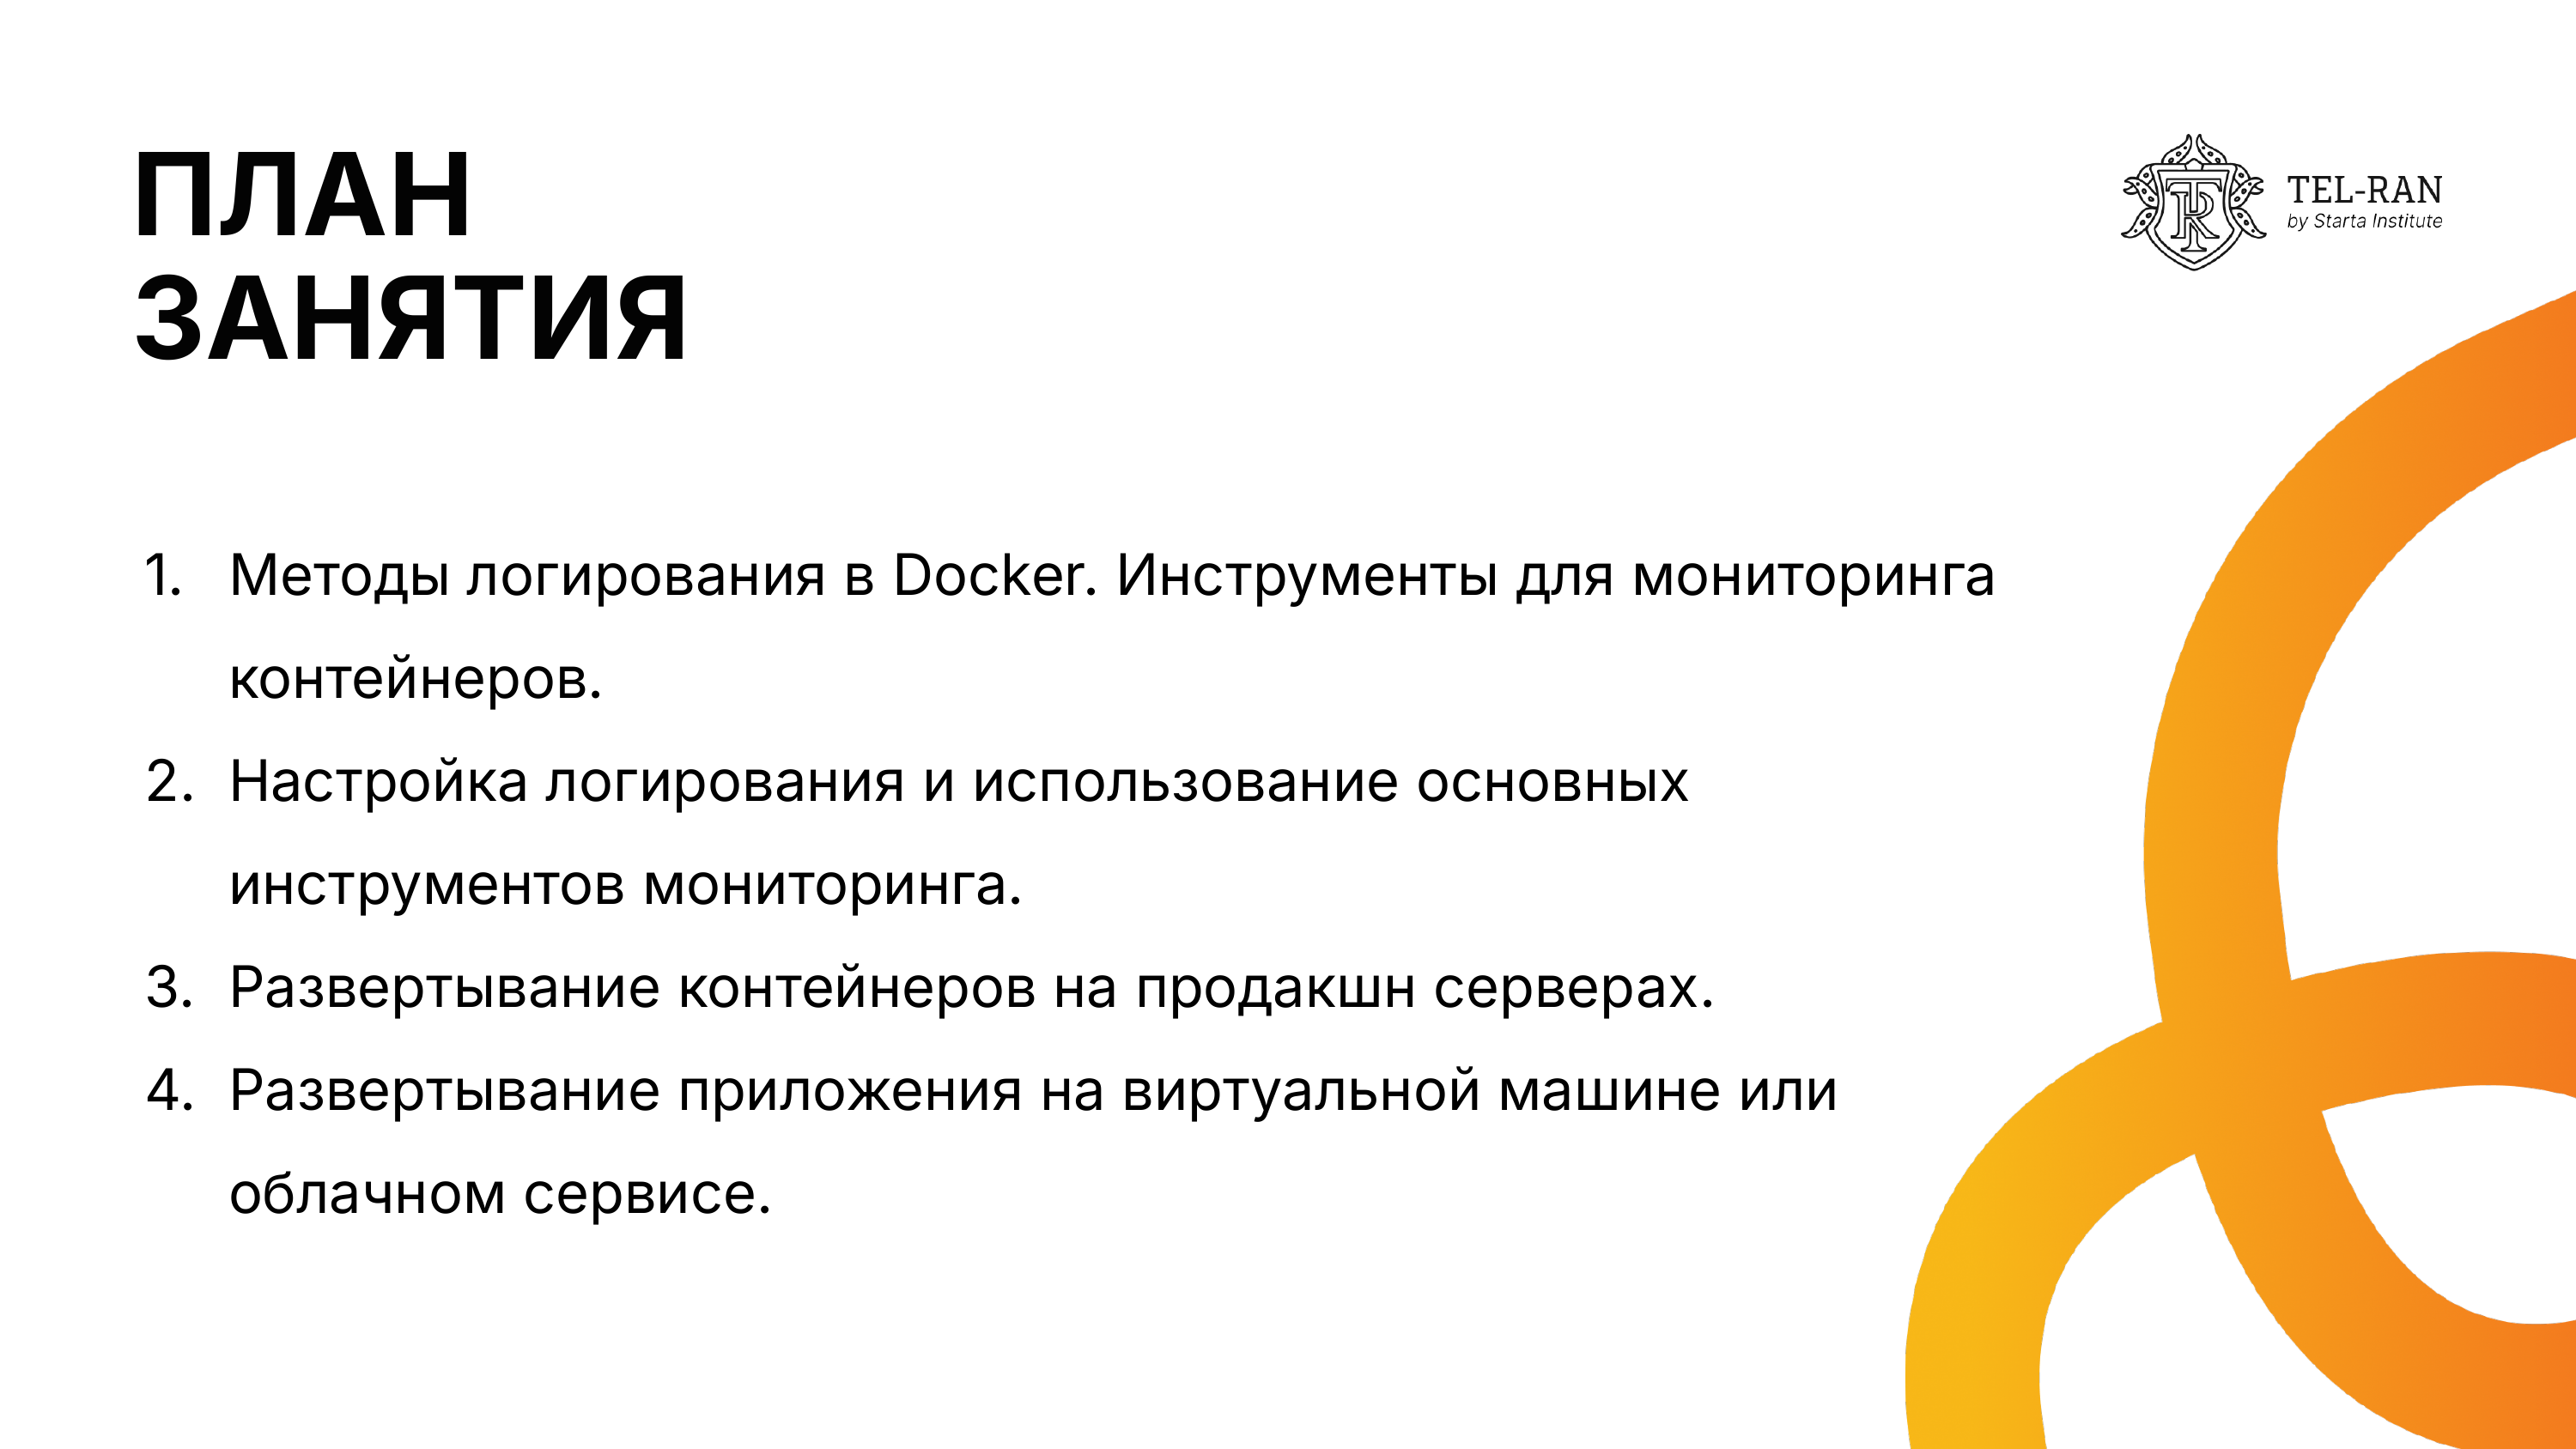

ПЛАН
ЗАНЯТИЯ
Методы логирования в Docker. Инструменты для мониторинга контейнеров.
Настройка логирования и использование основных инструментов мониторинга.
Развертывание контейнеров на продакшн серверах.
Развертывание приложения на виртуальной машине или облачном сервисе.